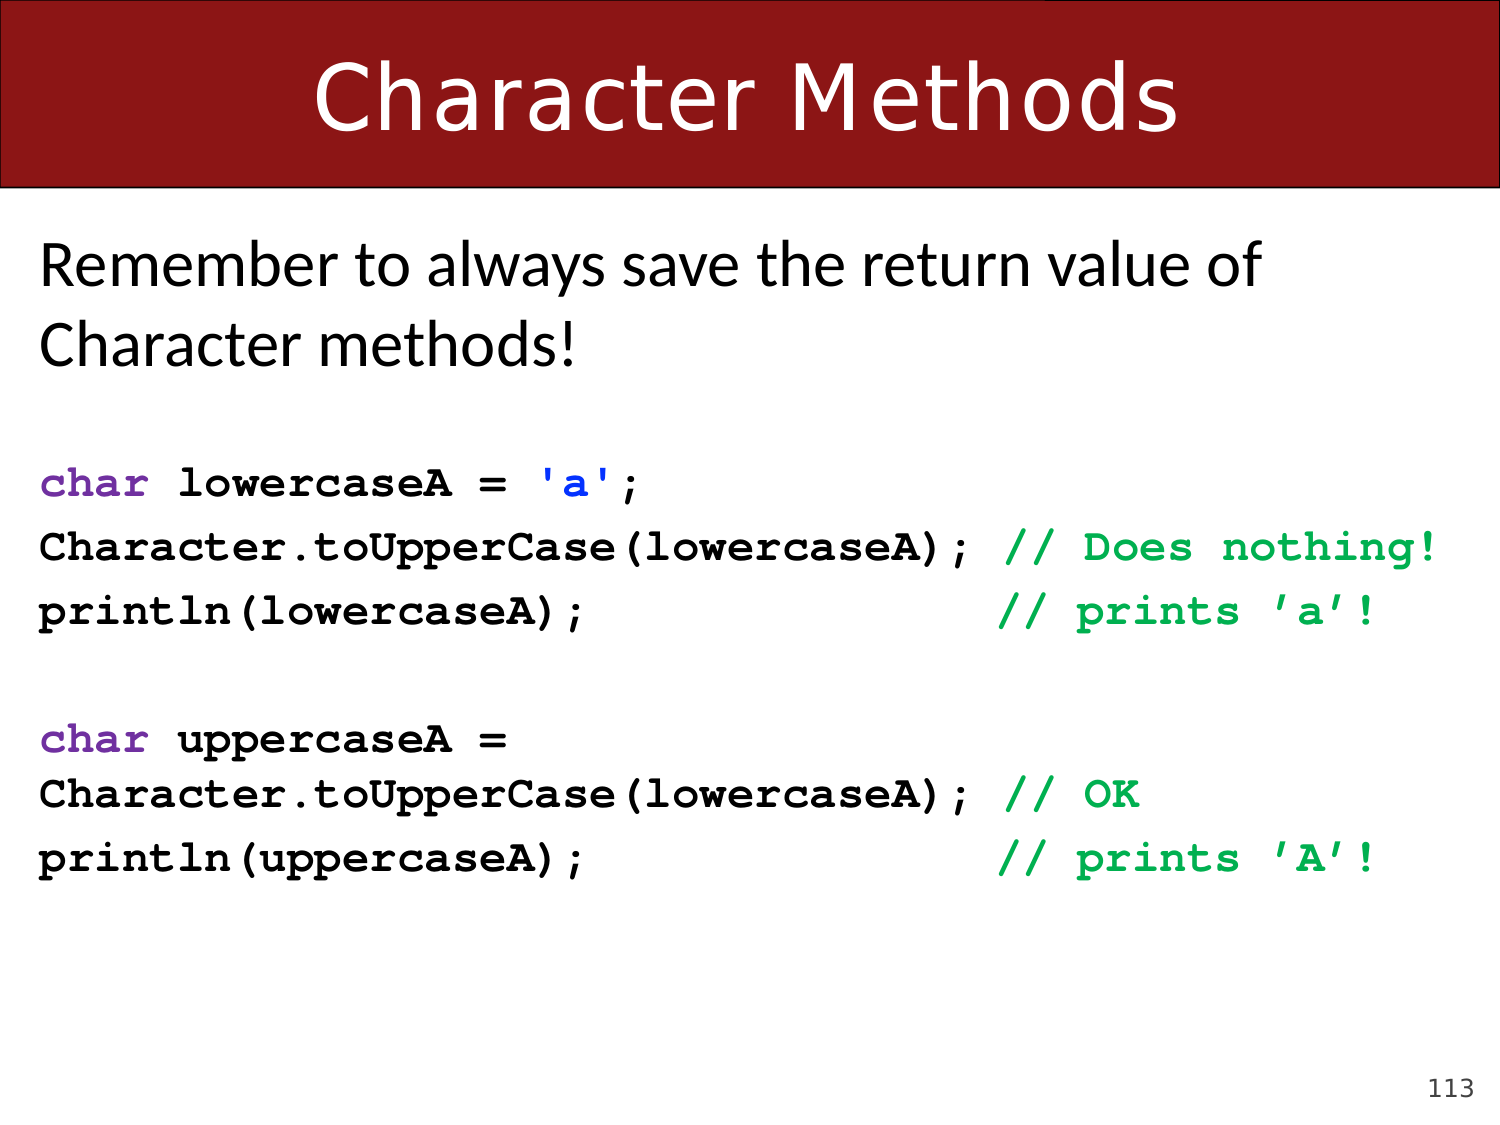

# Character Methods
Remember to always save the return value of Character methods!

char lowercaseA = 'a';
Character.toUpperCase(lowercaseA); // Does nothing!
println(lowercaseA);			  // prints ’a’!

char uppercaseA = 	Character.toUpperCase(lowercaseA); // OK
println(uppercaseA);			  // prints ’A’!